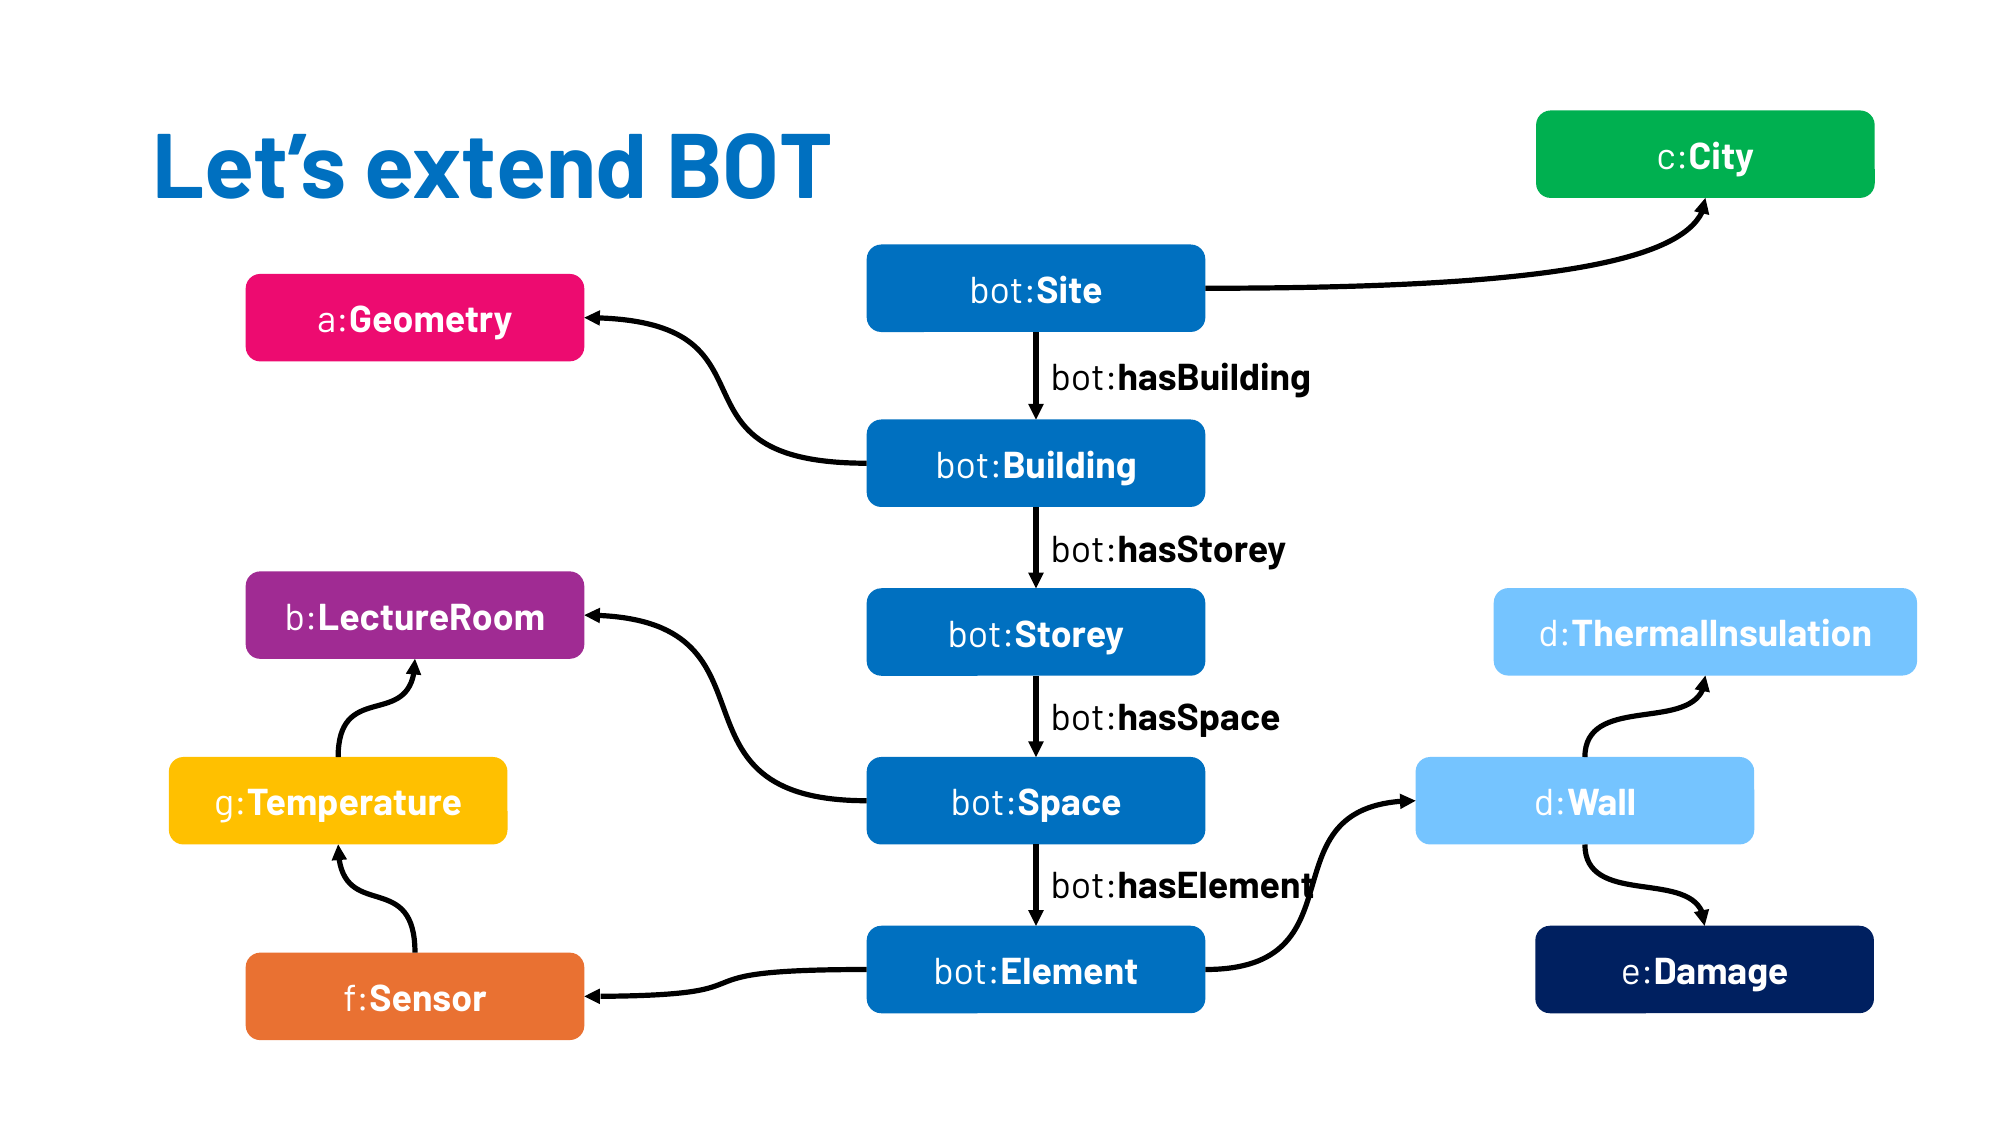

# Let’s extend BOT
c:City
bot:Site
a:Geometry
bot:hasBuilding
bot:Building
bot:hasStorey
b:LectureRoom
d:ThermalInsulation
bot:Storey
bot:hasSpace
g:Temperature
bot:Space
d:Wall
bot:hasElement
bot:Element
e:Damage
f:Sensor